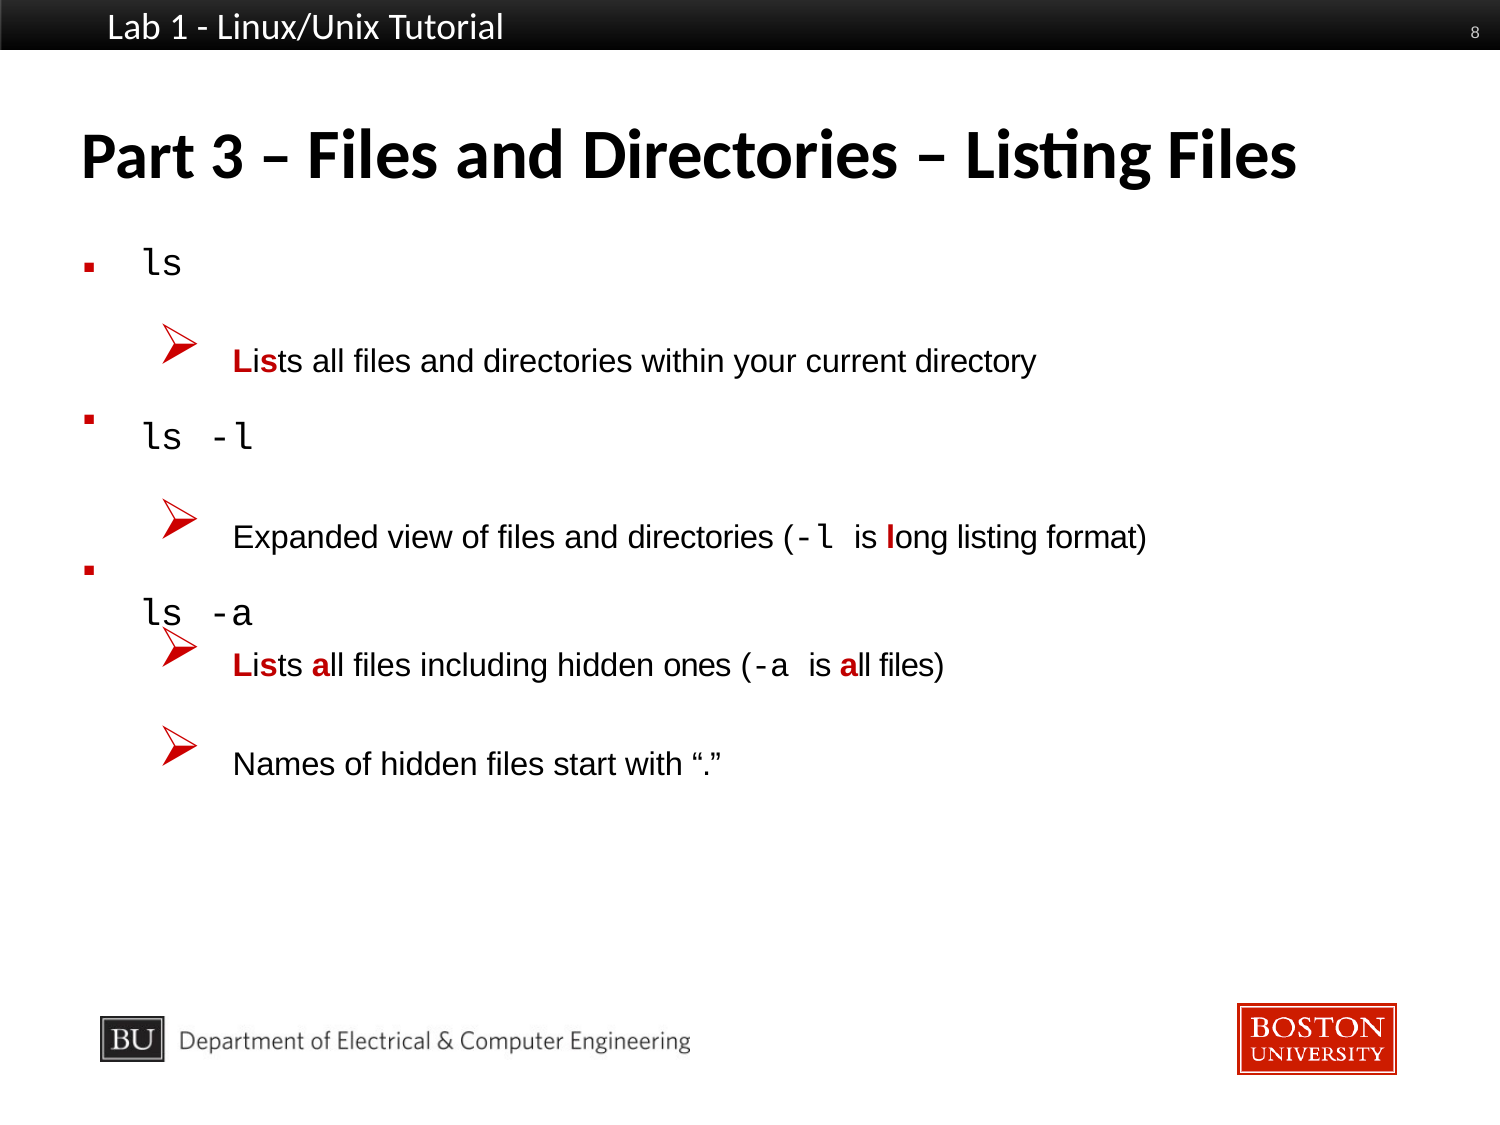

Lab 1 - Linux/Unix Tutorial
8
# Part 3 – Files and Directories – Listing Files
ls
Lists all files and directories within your current directory
ls	-l
Expanded view of files and directories (-l is long listing format)
ls	-a
▪
▪
▪
Lists all files including hidden ones (-a is all files)
Names of hidden files start with “.”